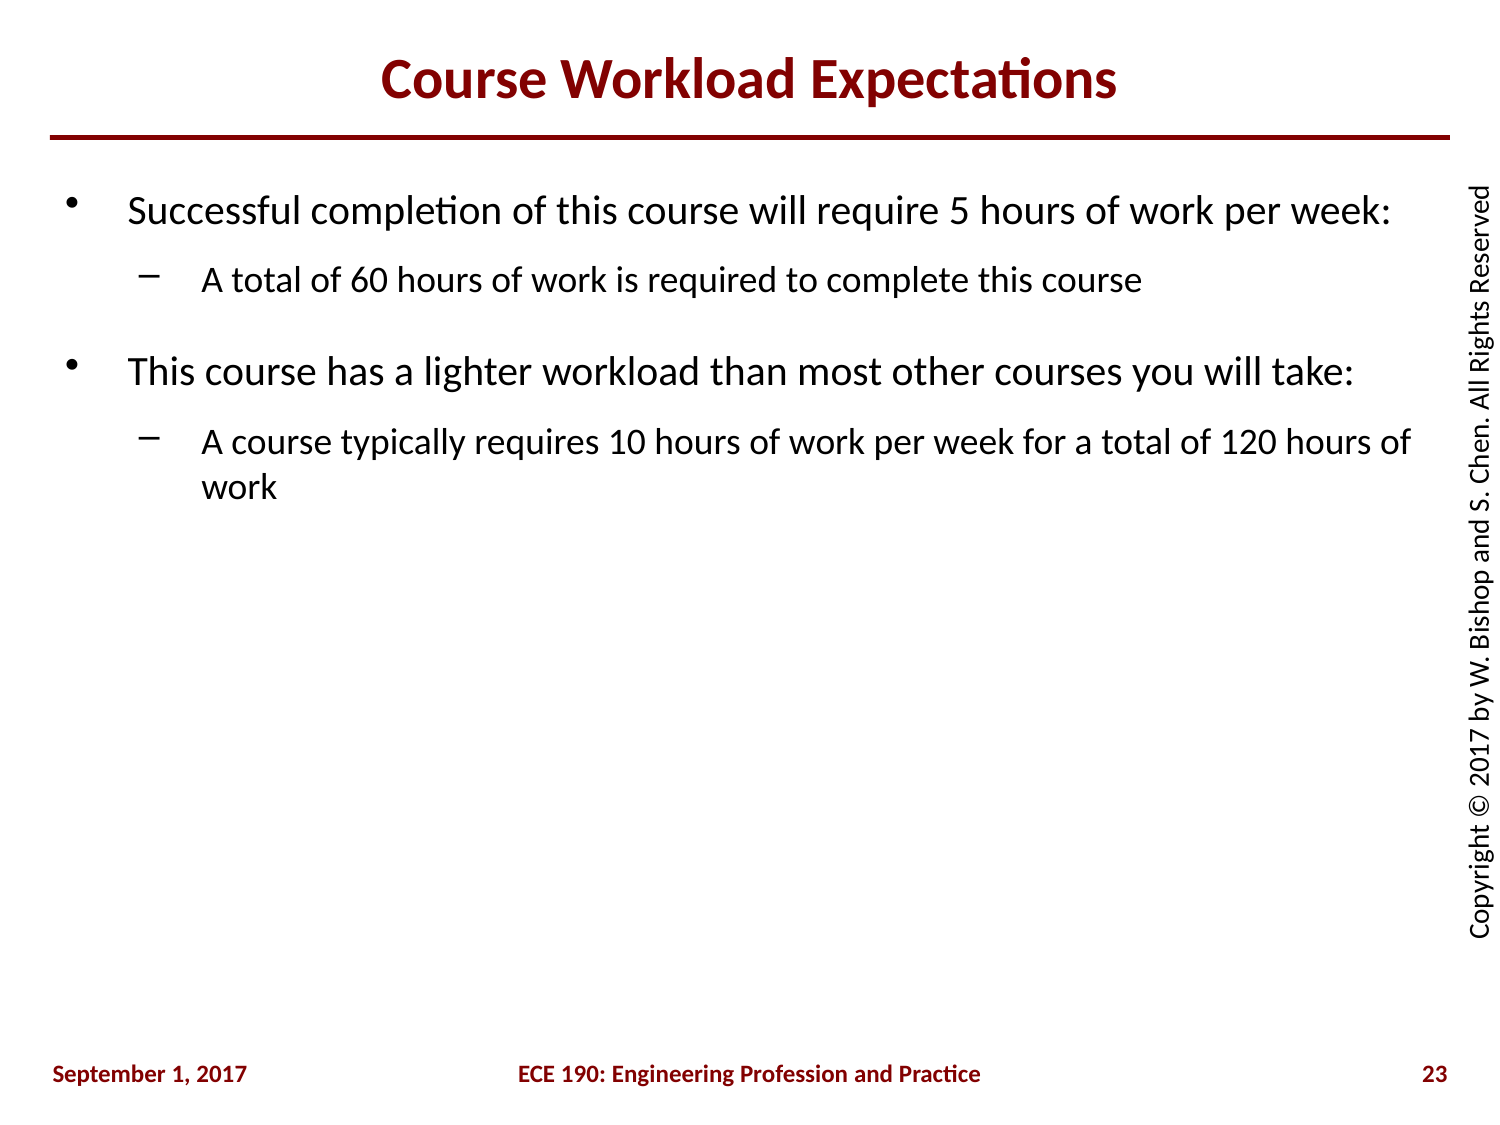

# Course Workload Expectations
Successful completion of this course will require 5 hours of work per week:
A total of 60 hours of work is required to complete this course
This course has a lighter workload than most other courses you will take:
A course typically requires 10 hours of work per week for a total of 120 hours of work
September 1, 2017
ECE 190: Engineering Profession and Practice
23